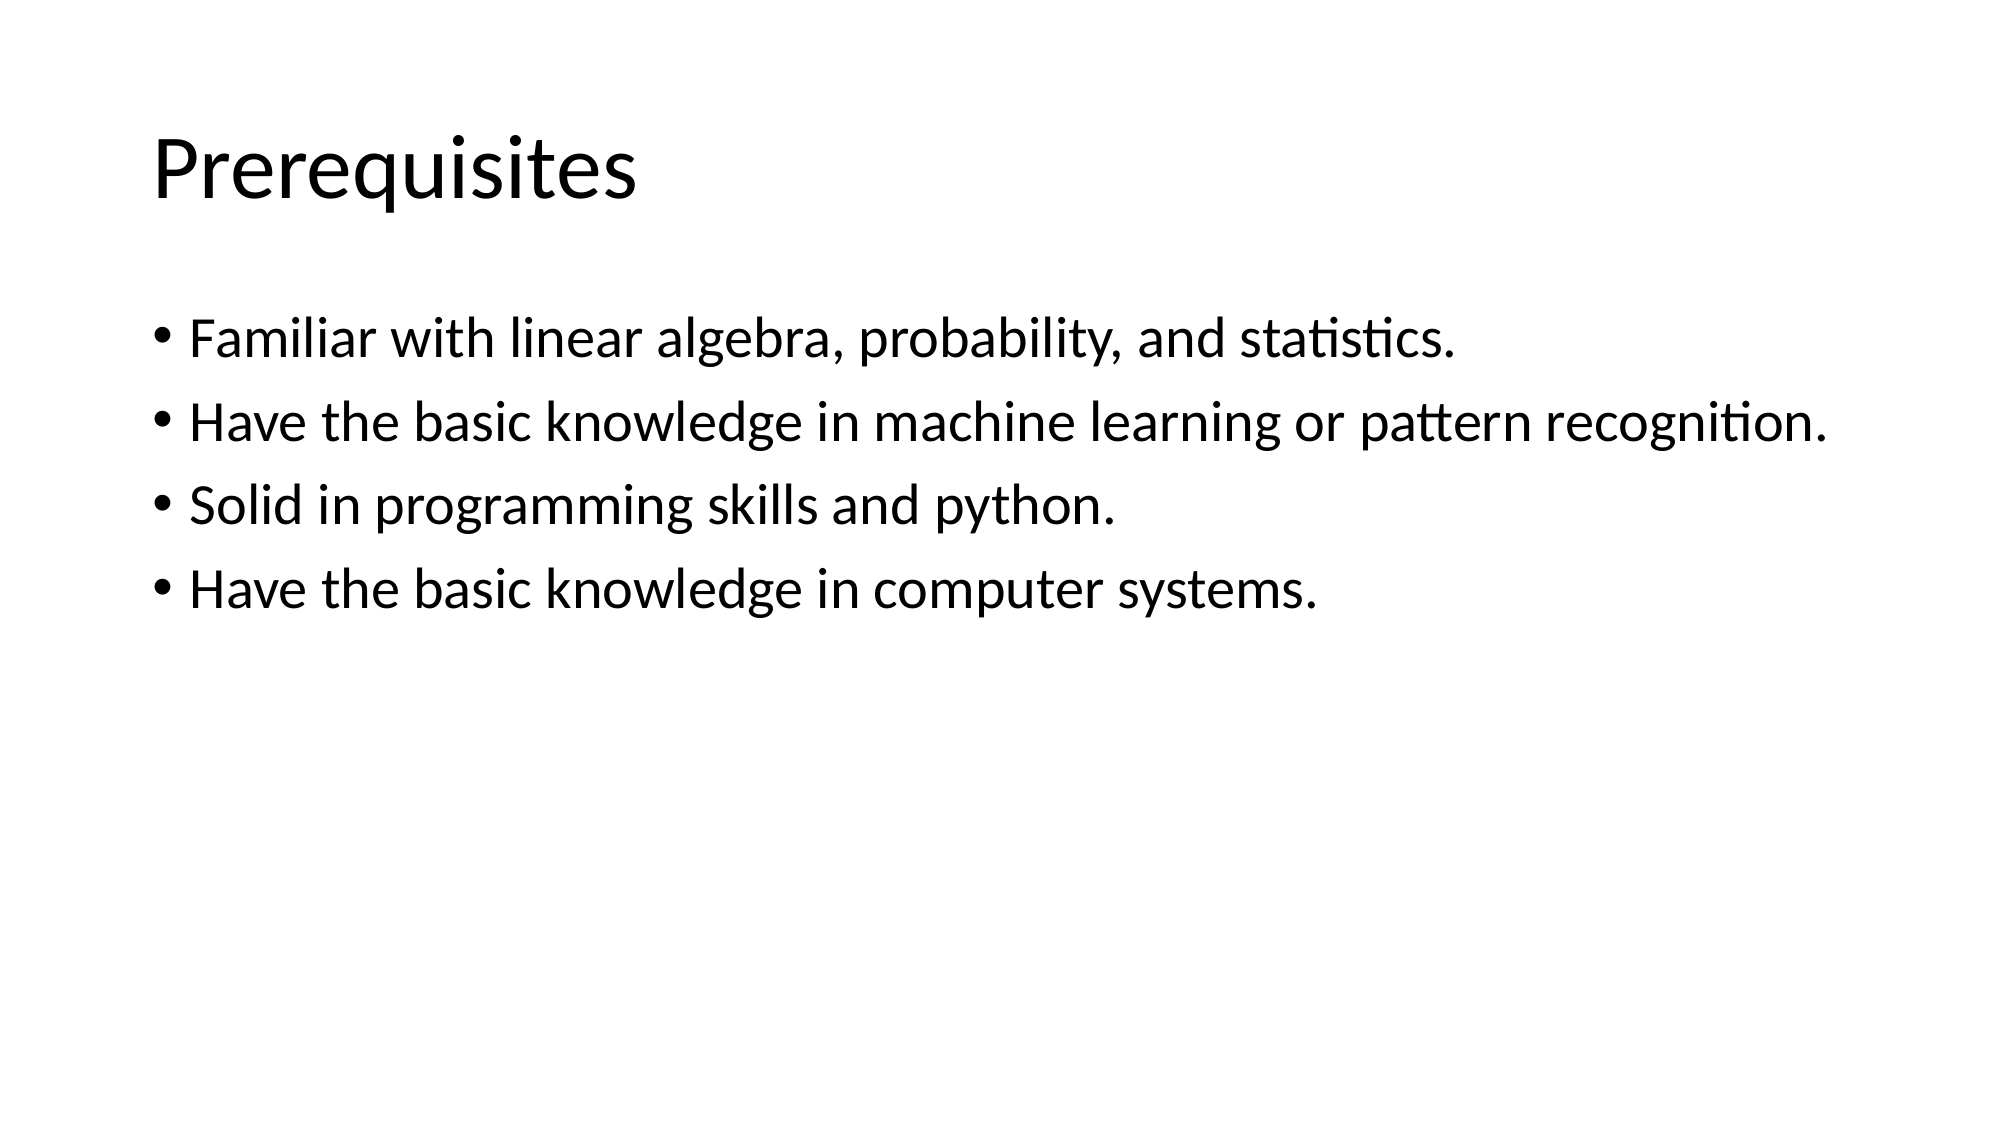

# Prerequisites
Familiar with linear algebra, probability, and statistics.
Have the basic knowledge in machine learning or pattern recognition.
Solid in programming skills and python.
Have the basic knowledge in computer systems.